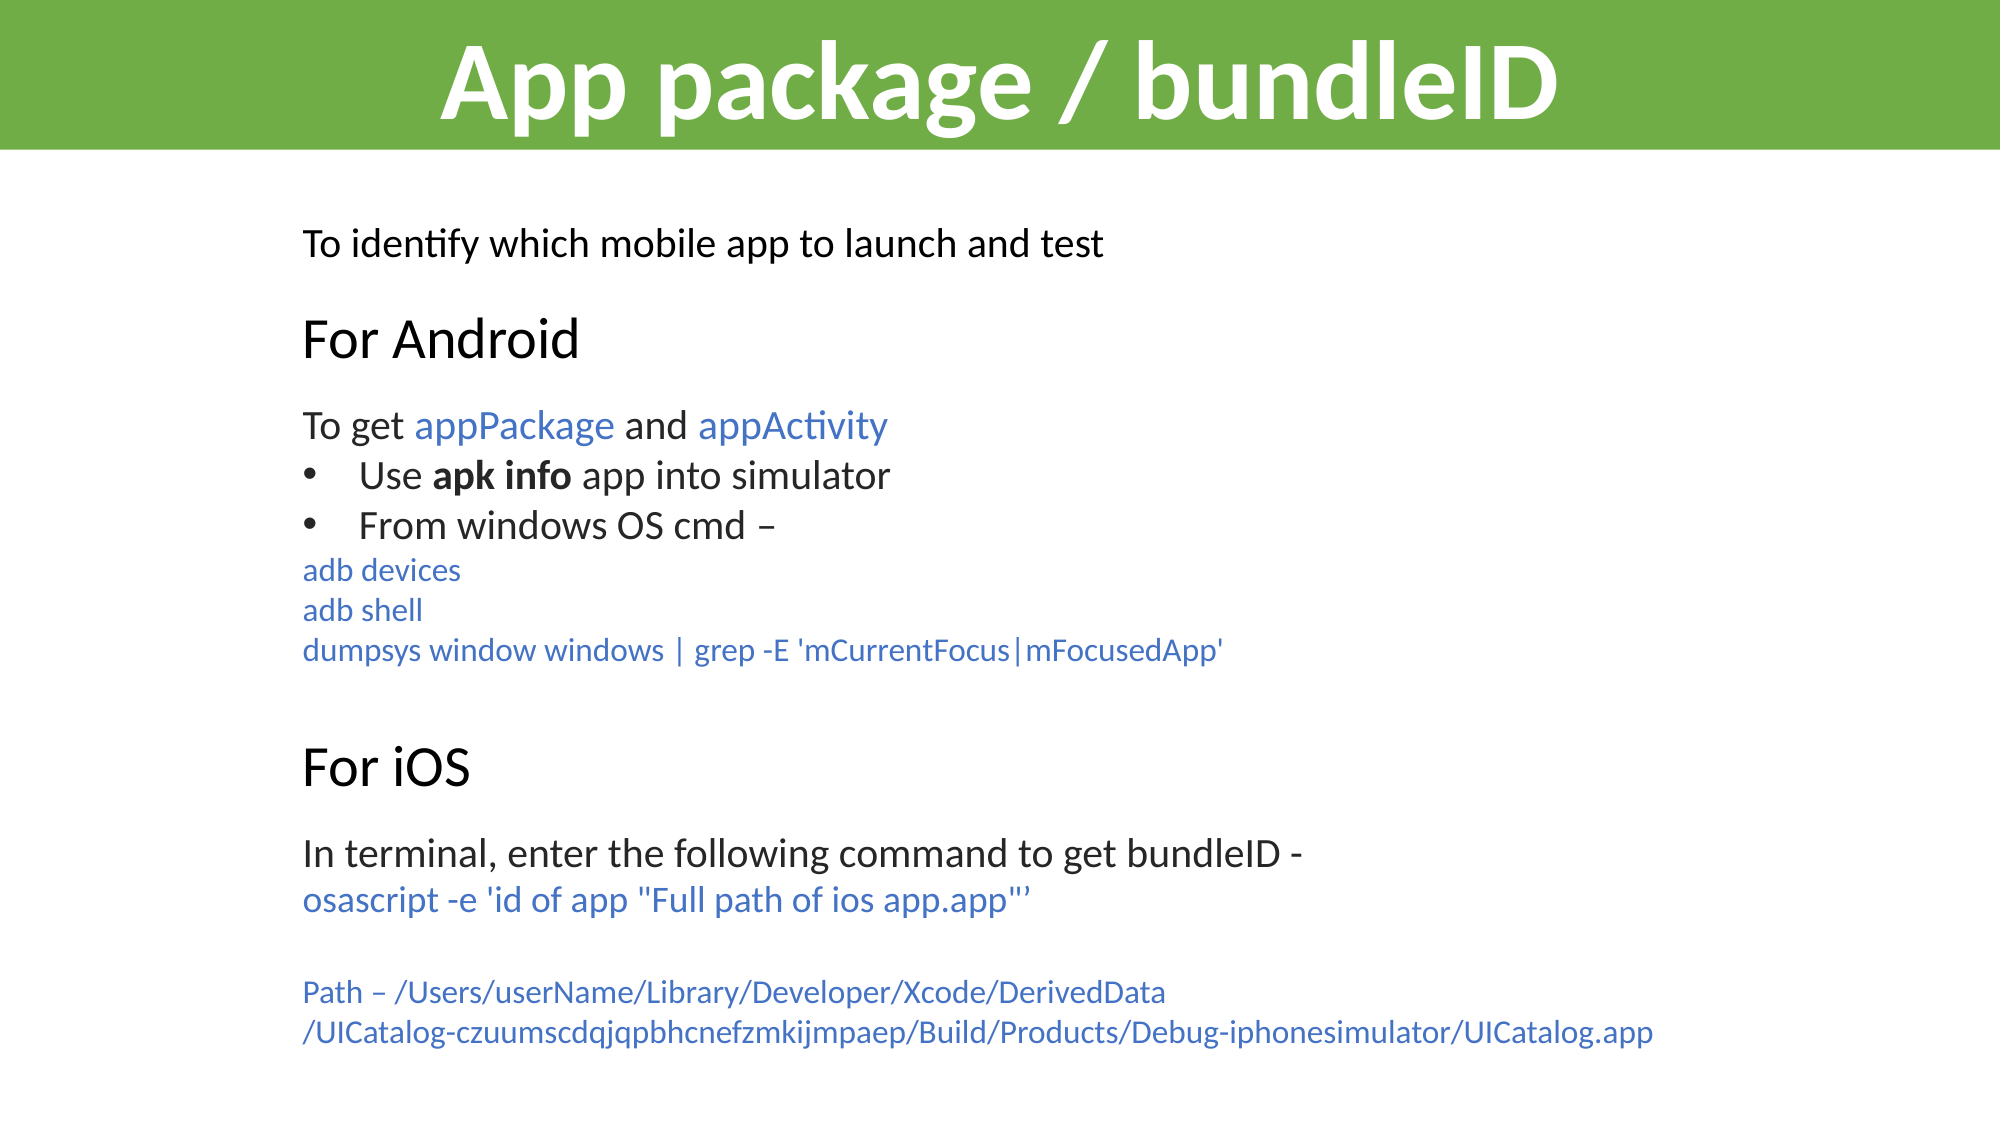

App package / bundleID
To identify which mobile app to launch and test

For Android

To get appPackage and appActivity
Use apk info app into simulator
From windows OS cmd –
adb devices
adb shell
dumpsys window windows | grep -E 'mCurrentFocus|mFocusedApp'

For iOS

In terminal, enter the following command to get bundleID -
osascript -e 'id of app "Full path of ios app.app"’

Path – /Users/userName/Library/Developer/Xcode/DerivedData
/UICatalog-czuumscdqjqpbhcnefzmkijmpaep/Build/Products/Debug-iphonesimulator/UICatalog.app